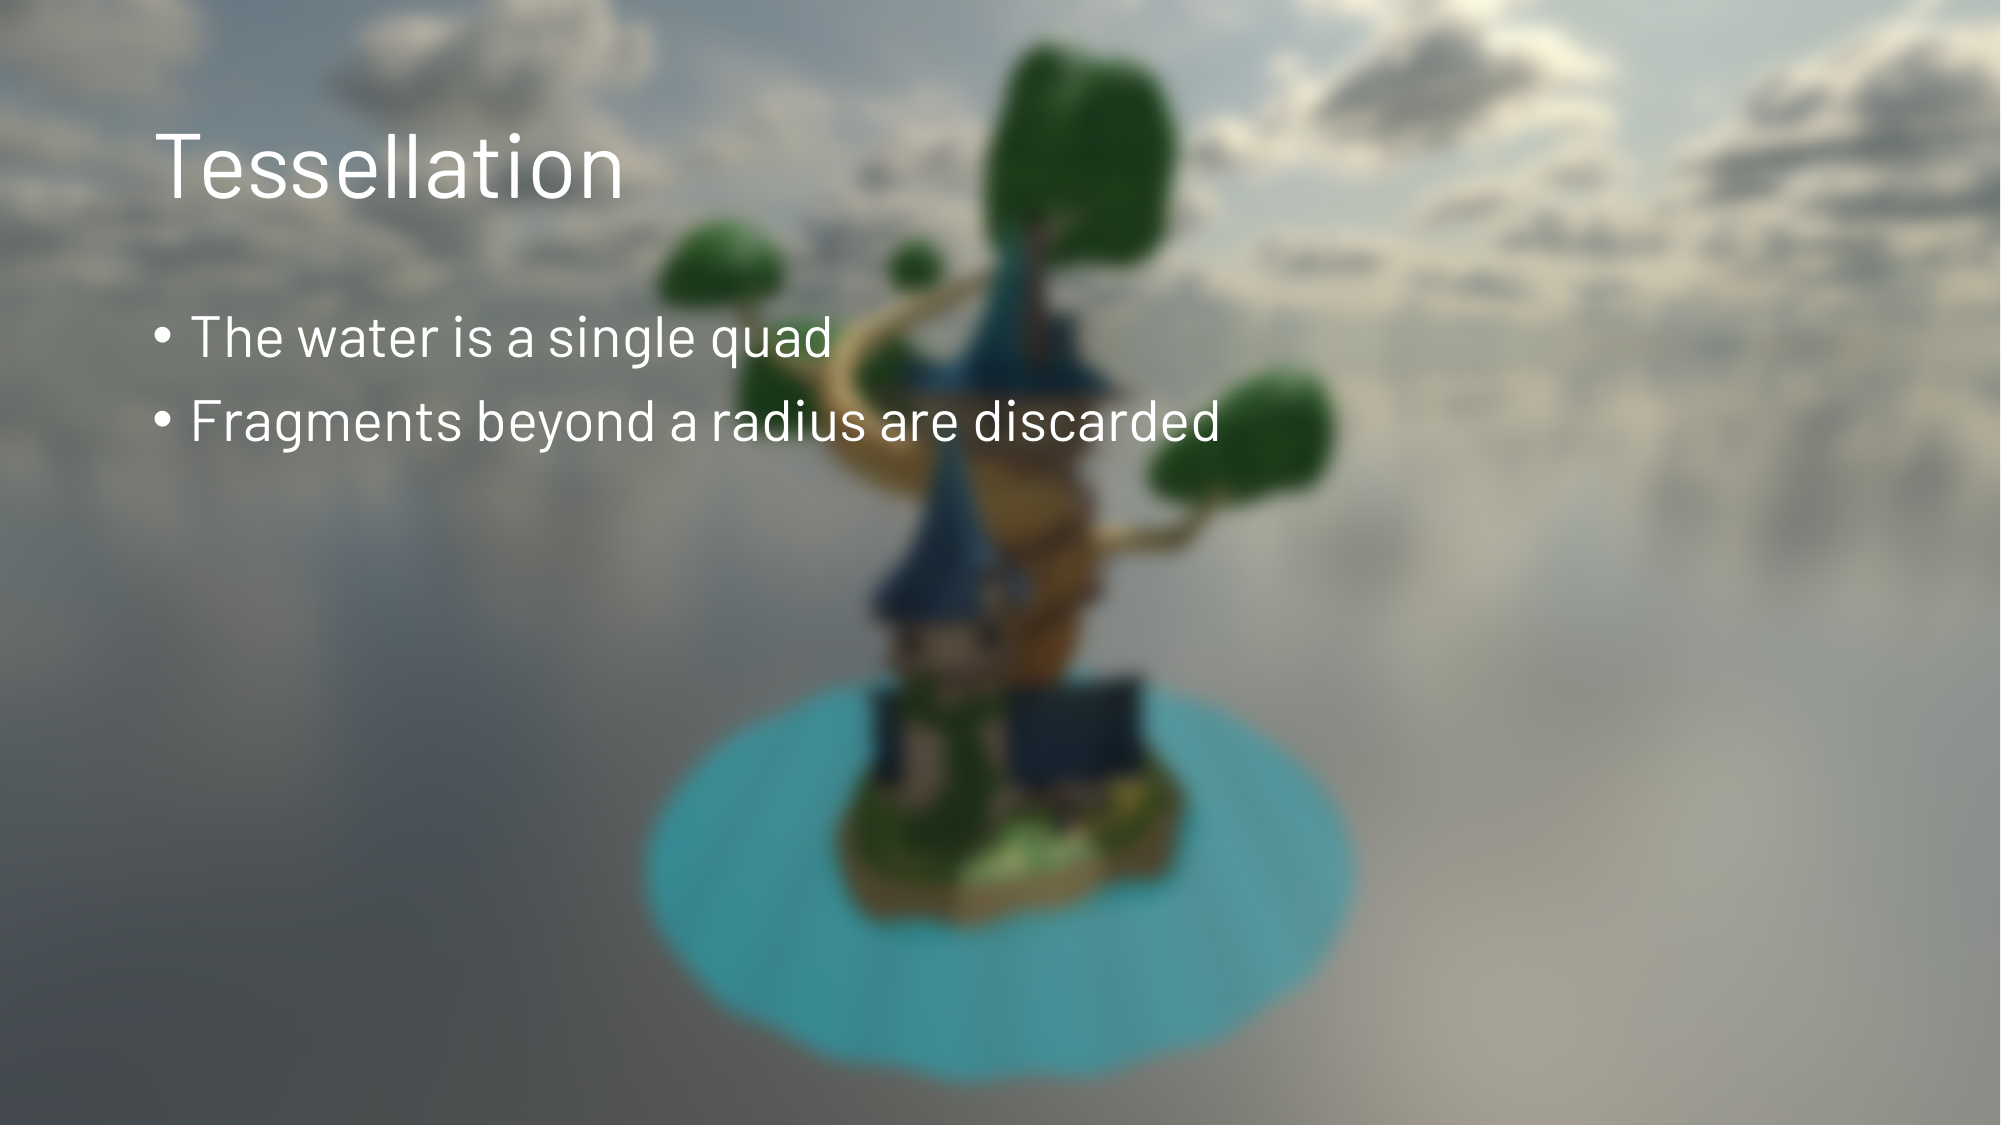

# Tessellation
The water is a single quad
Fragments beyond a radius are discarded